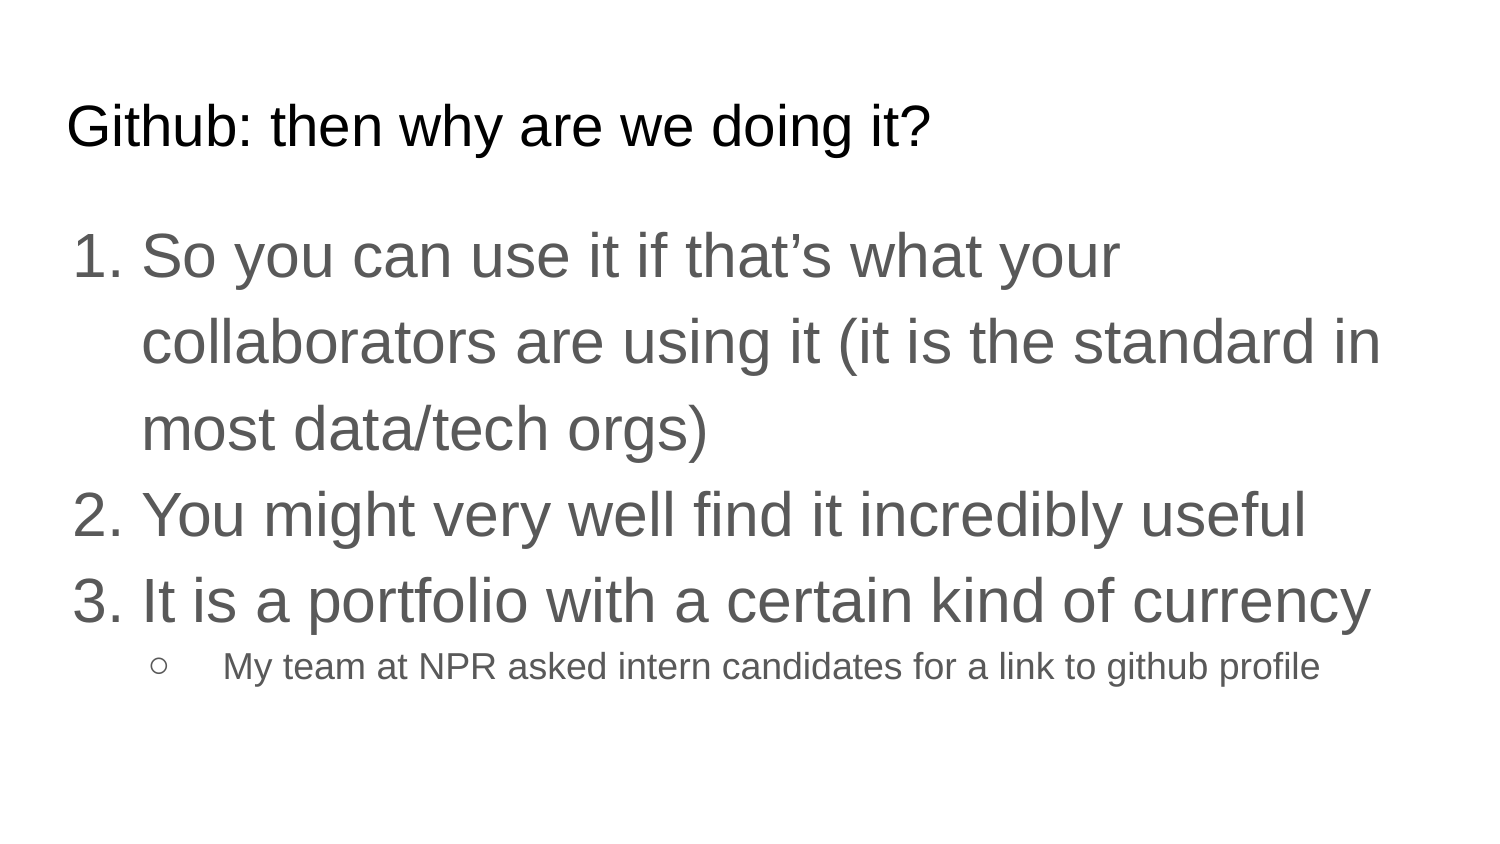

# Github: then why are we doing it?
So you can use it if that’s what your collaborators are using it (it is the standard in most data/tech orgs)
You might very well find it incredibly useful
It is a portfolio with a certain kind of currency
My team at NPR asked intern candidates for a link to github profile